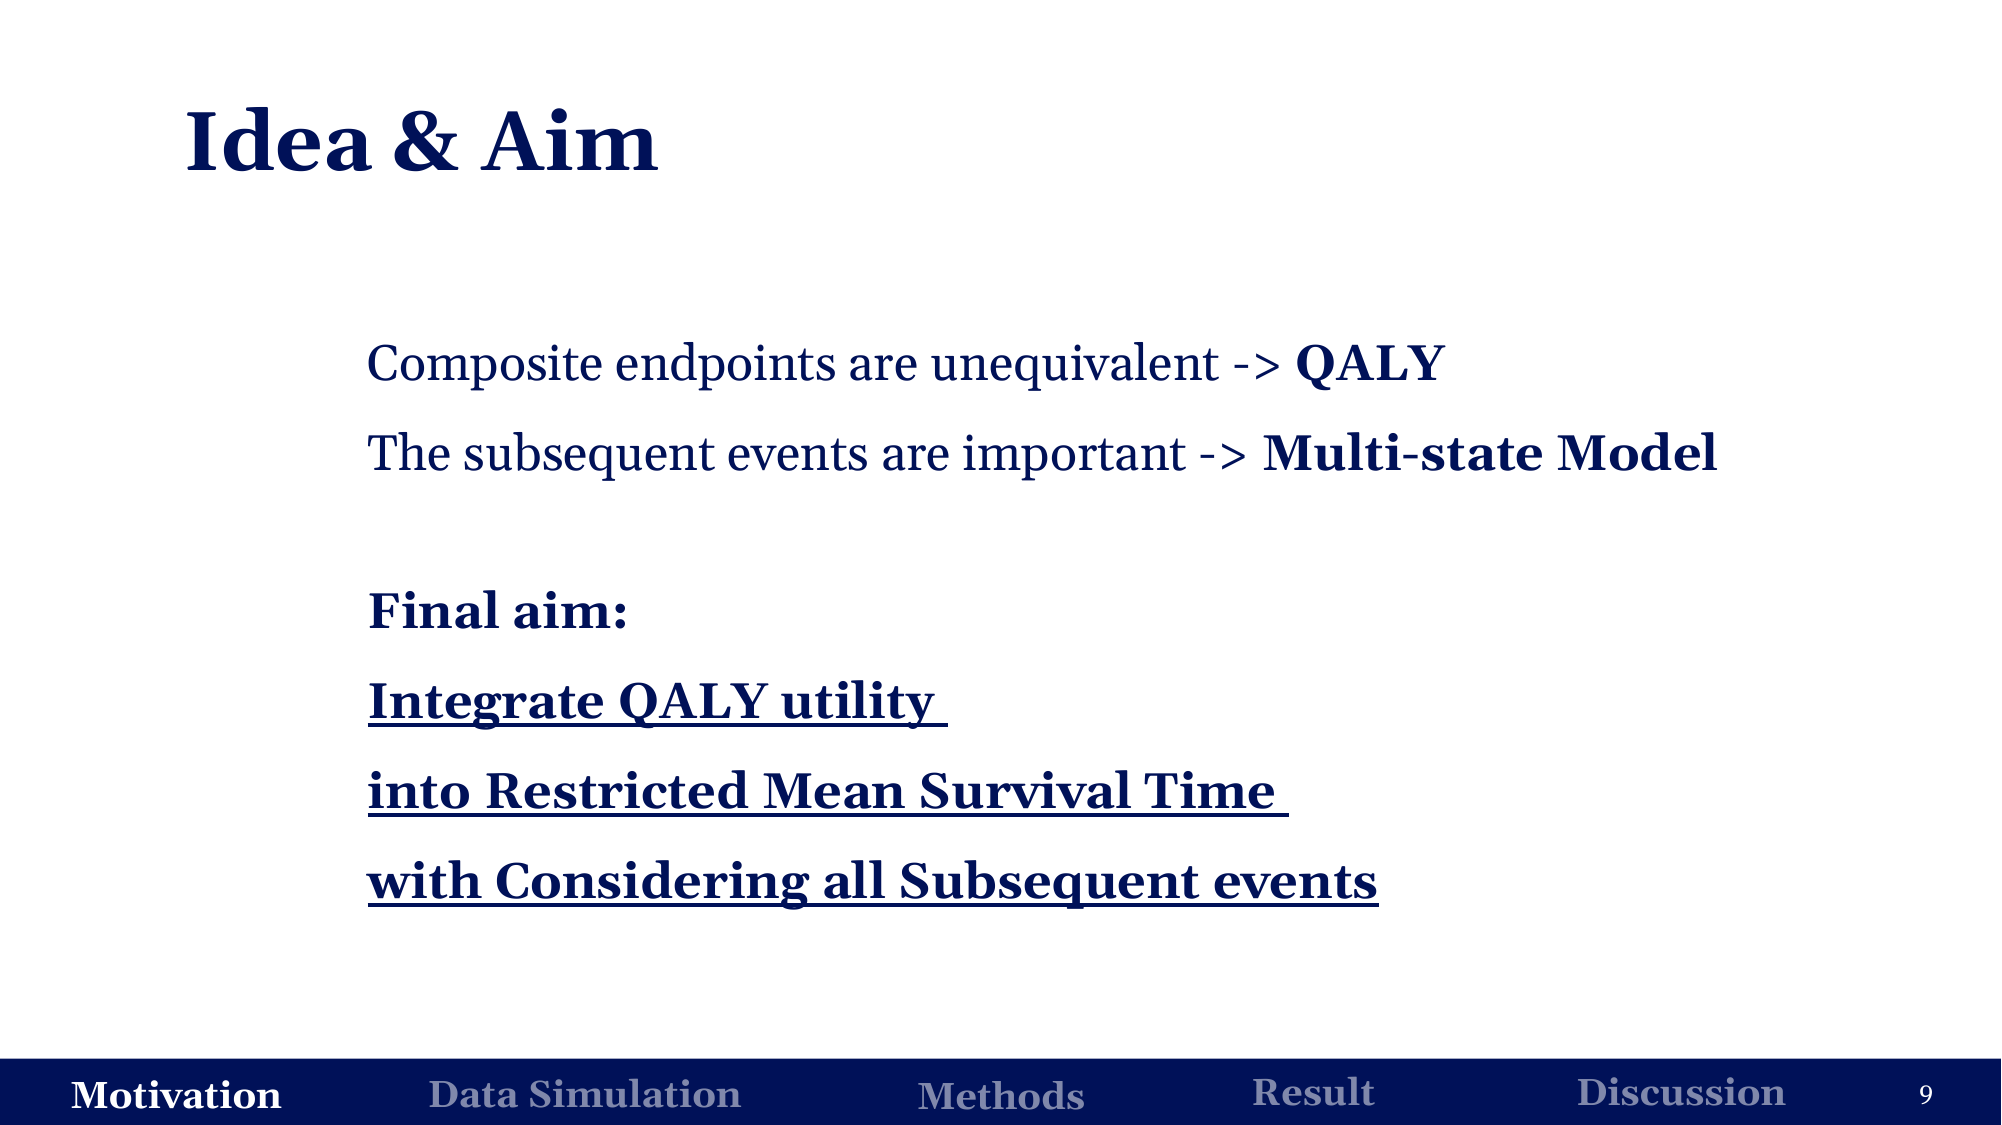

Idea & Aim
Composite endpoints are unequivalent -> QALY
The subsequent events are important -> Multi-state Model

Final aim:
Integrate QALY utility
into Restricted Mean Survival Time
with Considering all Subsequent events
Result
Discussion
Data Simulation
Motivation
Methods
9